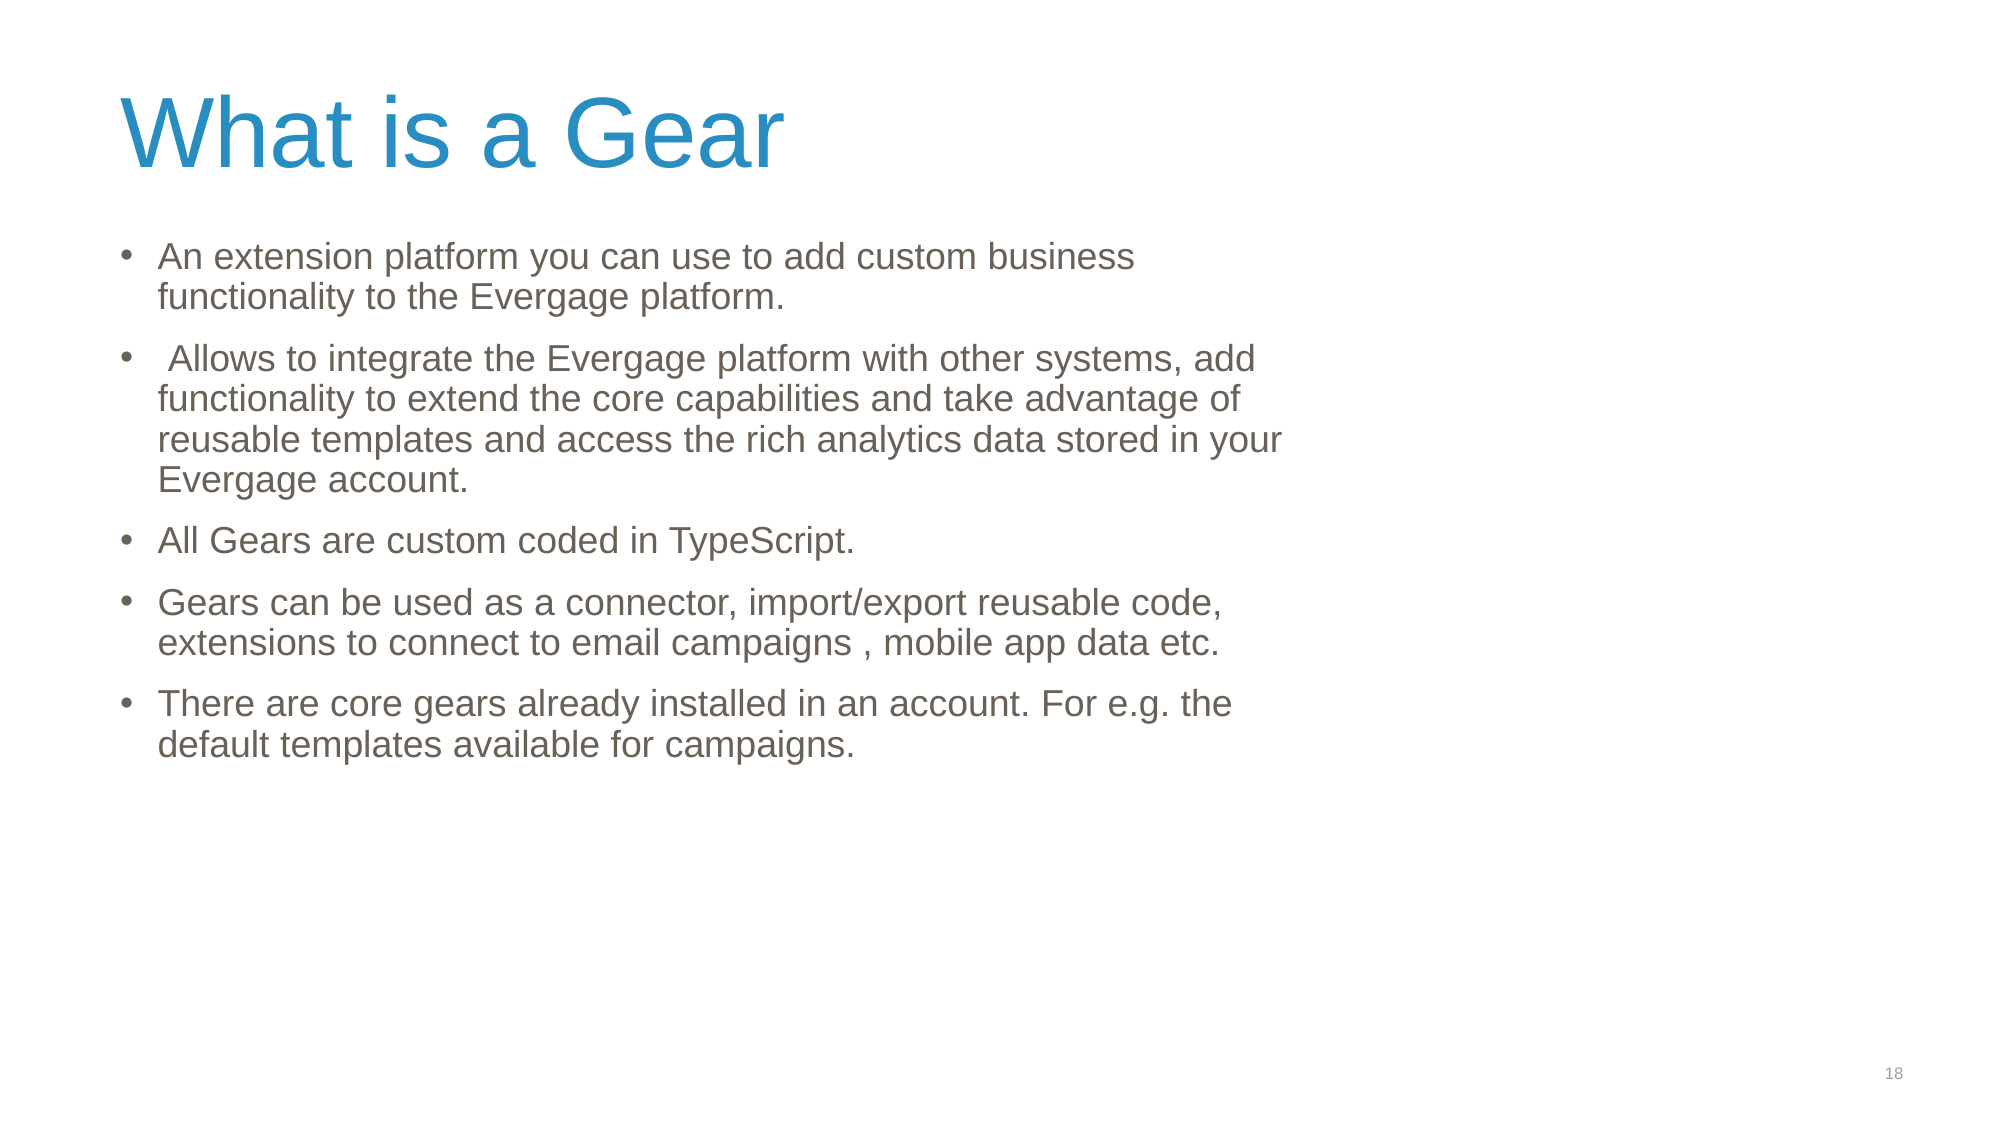

# What is a Gear
An extension platform you can use to add custom business functionality to the Evergage platform.
 Allows to integrate the Evergage platform with other systems, add functionality to extend the core capabilities and take advantage of reusable templates and access the rich analytics data stored in your Evergage account.
All Gears are custom coded in TypeScript.
Gears can be used as a connector, import/export reusable code, extensions to connect to email campaigns , mobile app data etc.
There are core gears already installed in an account. For e.g. the default templates available for campaigns.